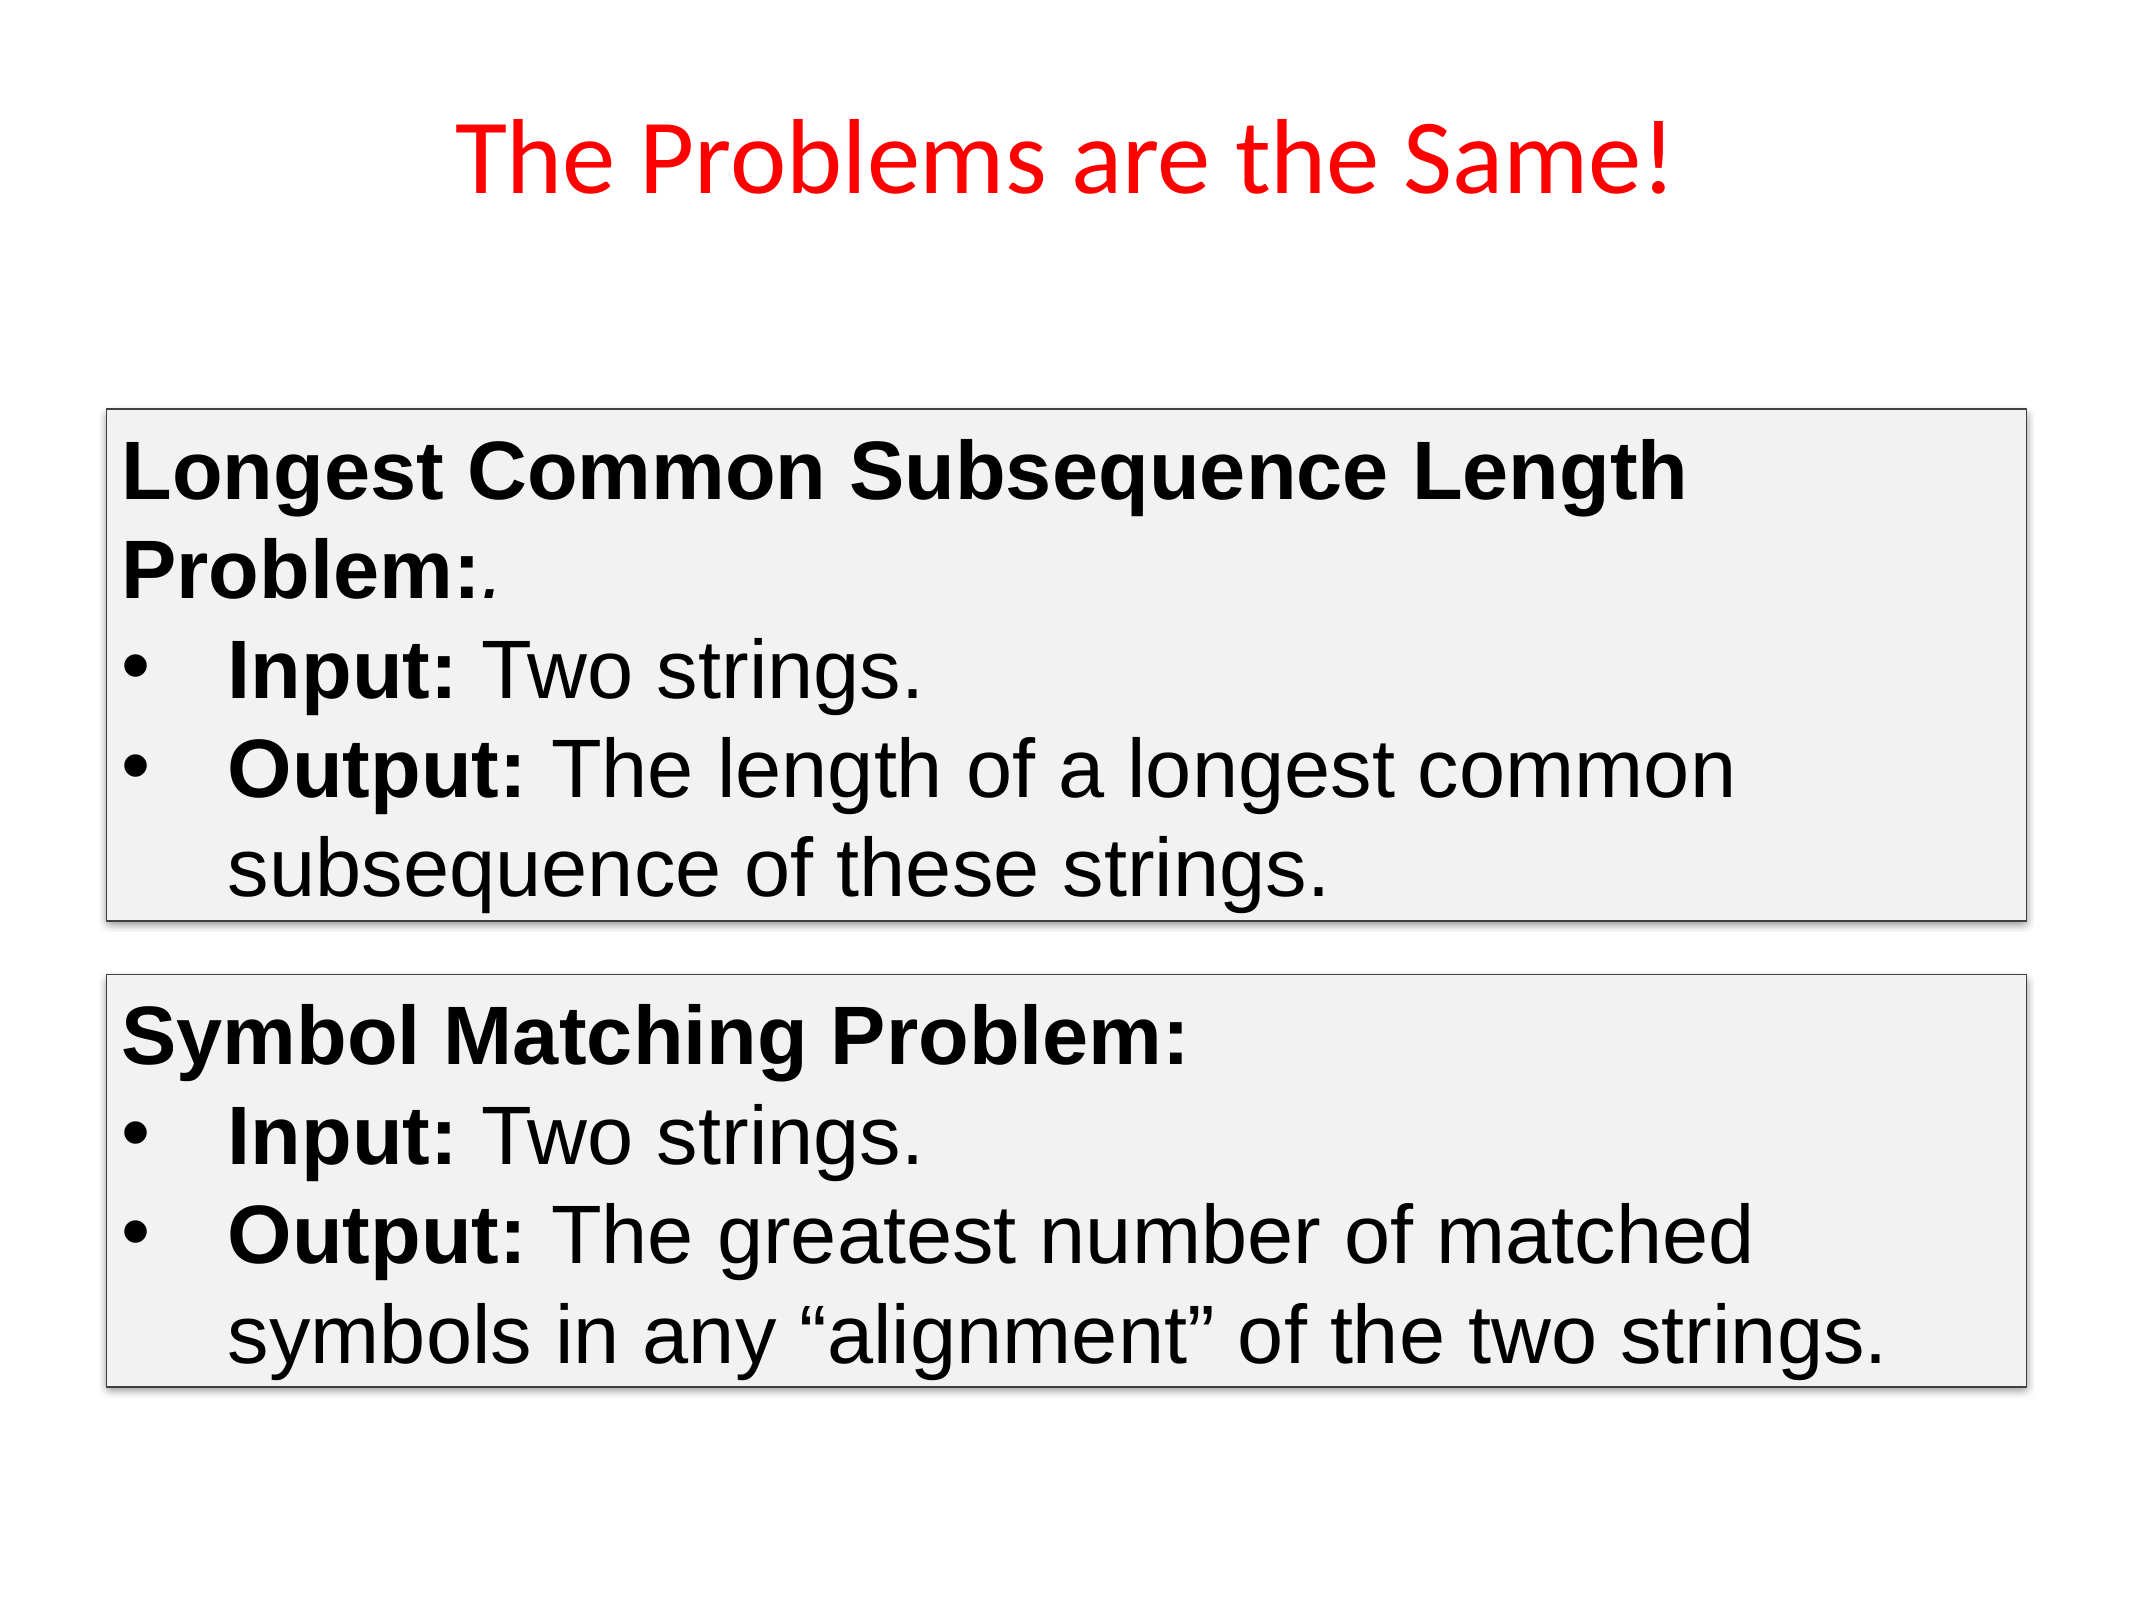

# The Problems are the Same!
Longest Common Subsequence Length Problem:.
Input: Two strings.
Output: The length of a longest common subsequence of these strings.
Symbol Matching Problem:
Input: Two strings.
Output: The greatest number of matched symbols in any “alignment” of the two strings.